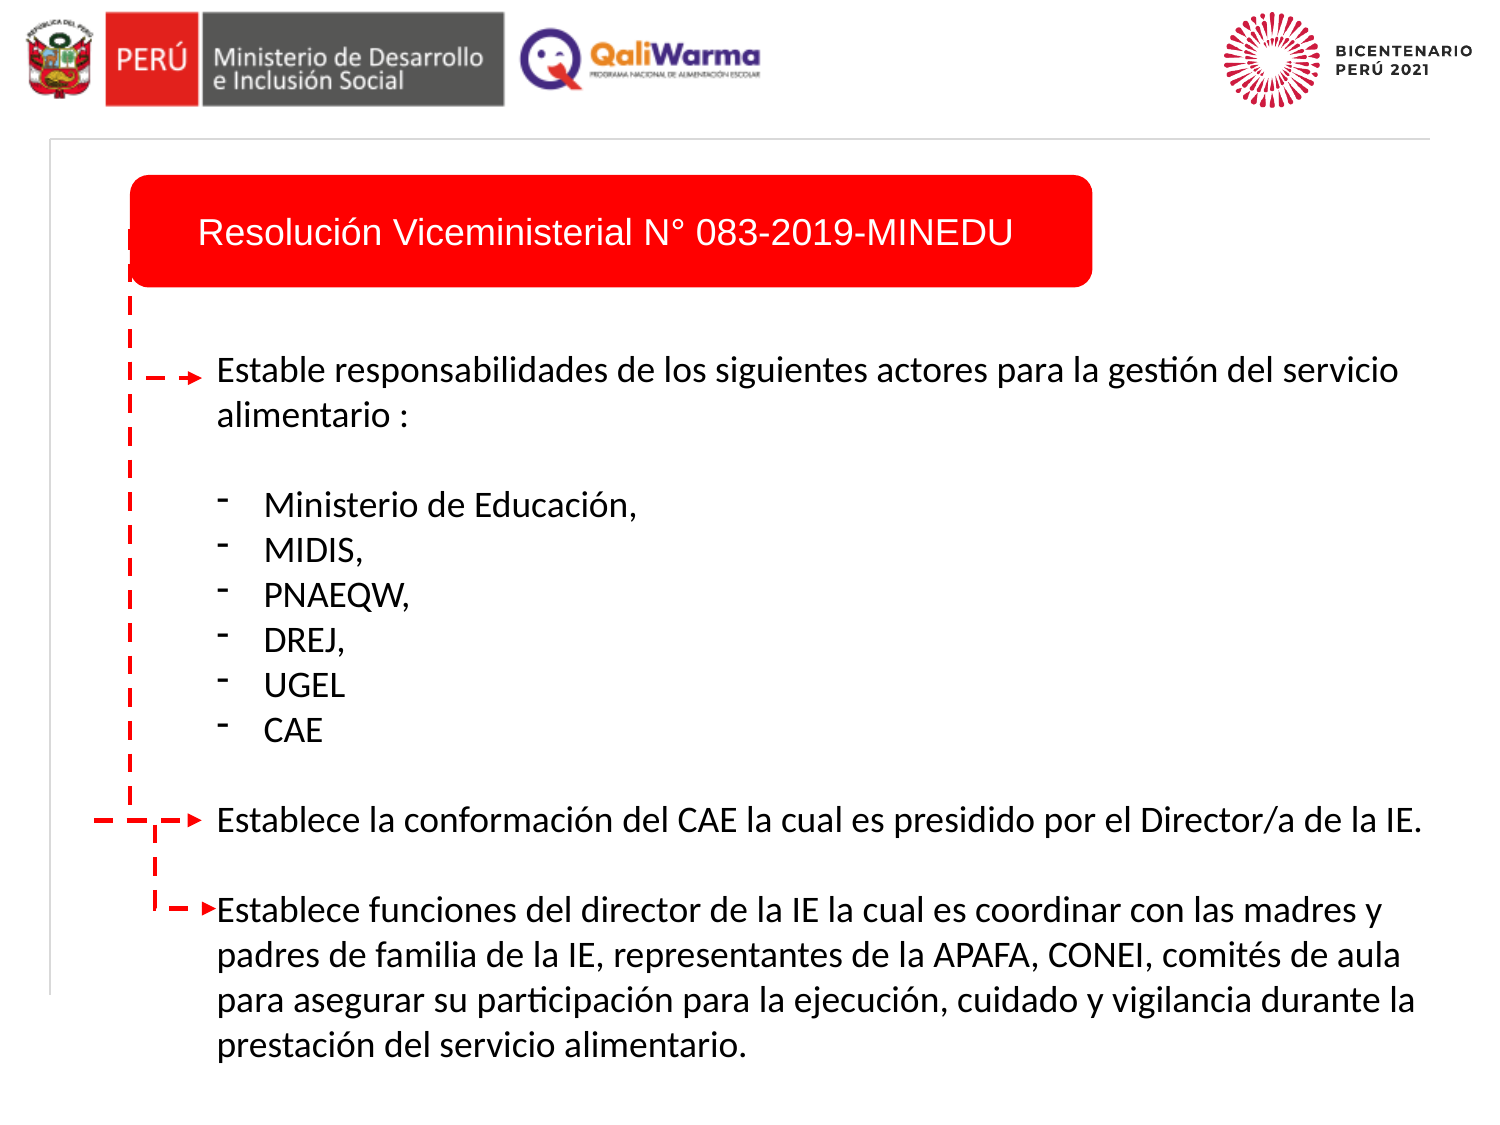

Resolución Viceministerial N° 083-2019-MINEDU
Estable responsabilidades de los siguientes actores para la gestión del servicio alimentario :

Ministerio de Educación,
MIDIS,
PNAEQW,
DREJ,
UGEL
CAE

Establece la conformación del CAE la cual es presidido por el Director/a de la IE.

Establece funciones del director de la IE la cual es coordinar con las madres y padres de familia de la IE, representantes de la APAFA, CONEI, comités de aula para asegurar su participación para la ejecución, cuidado y vigilancia durante la prestación del servicio alimentario.